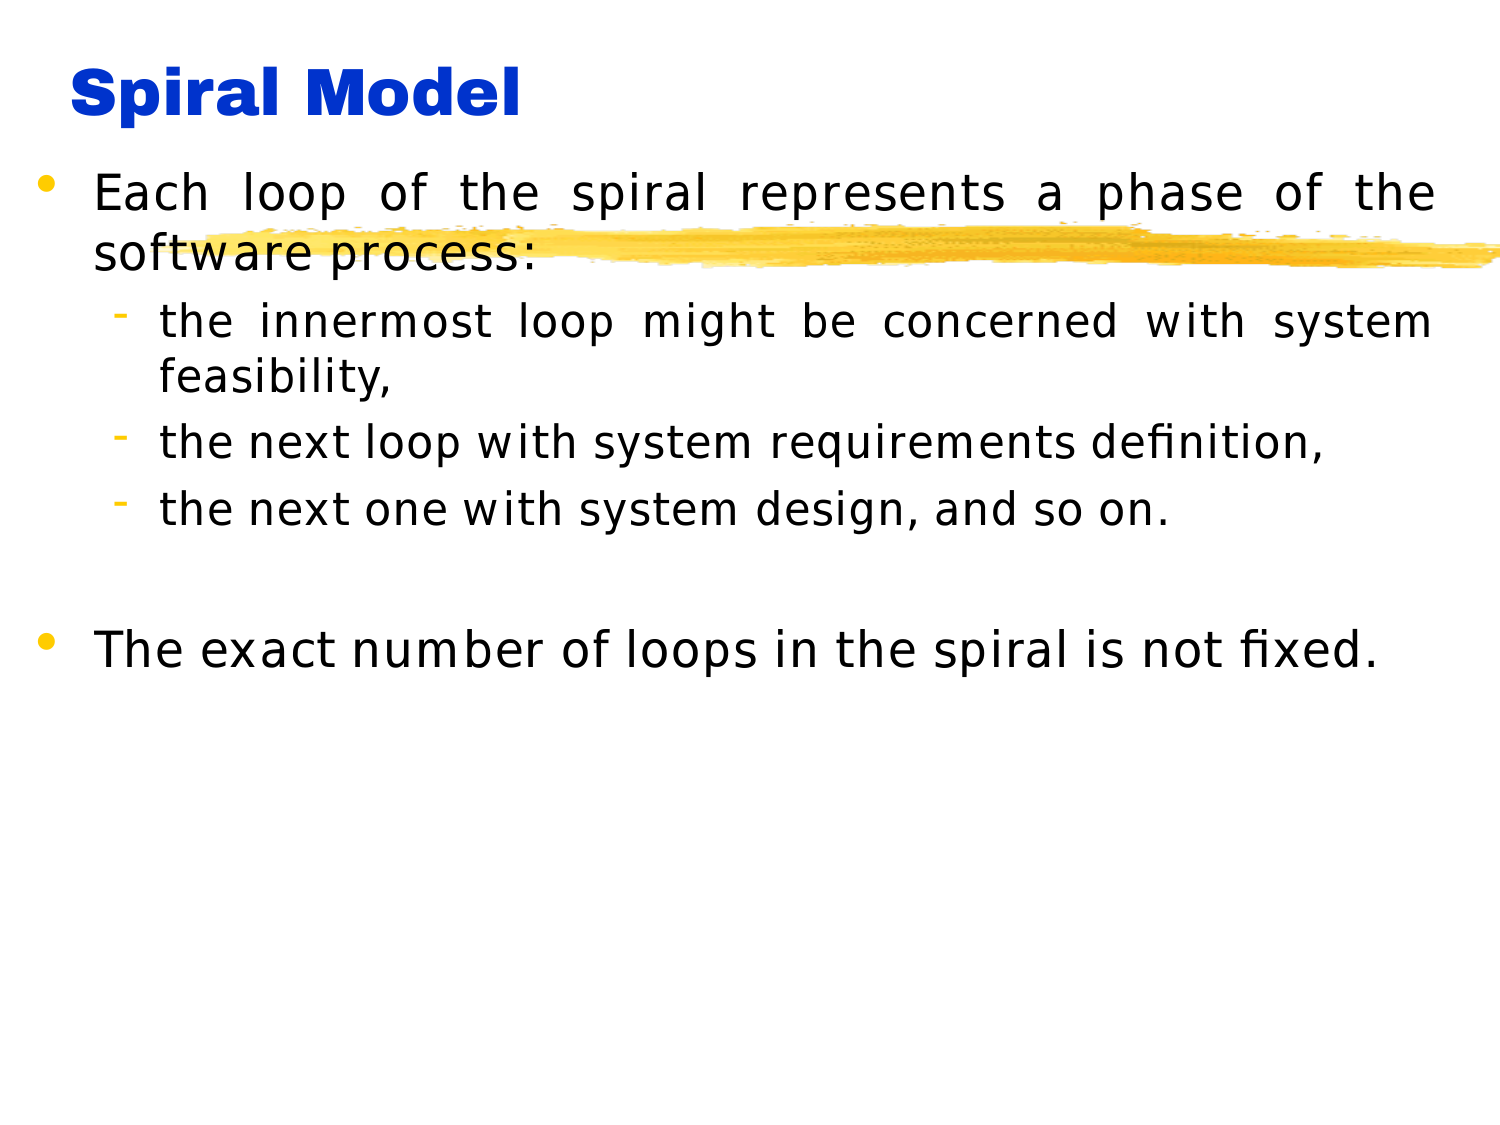

# Spiral Model
Each loop of the spiral represents a phase of the software process:
the innermost loop might be concerned with system feasibility,
the next loop with system requirements definition,
the next one with system design, and so on.

The exact number of loops in the spiral is not fixed.
60